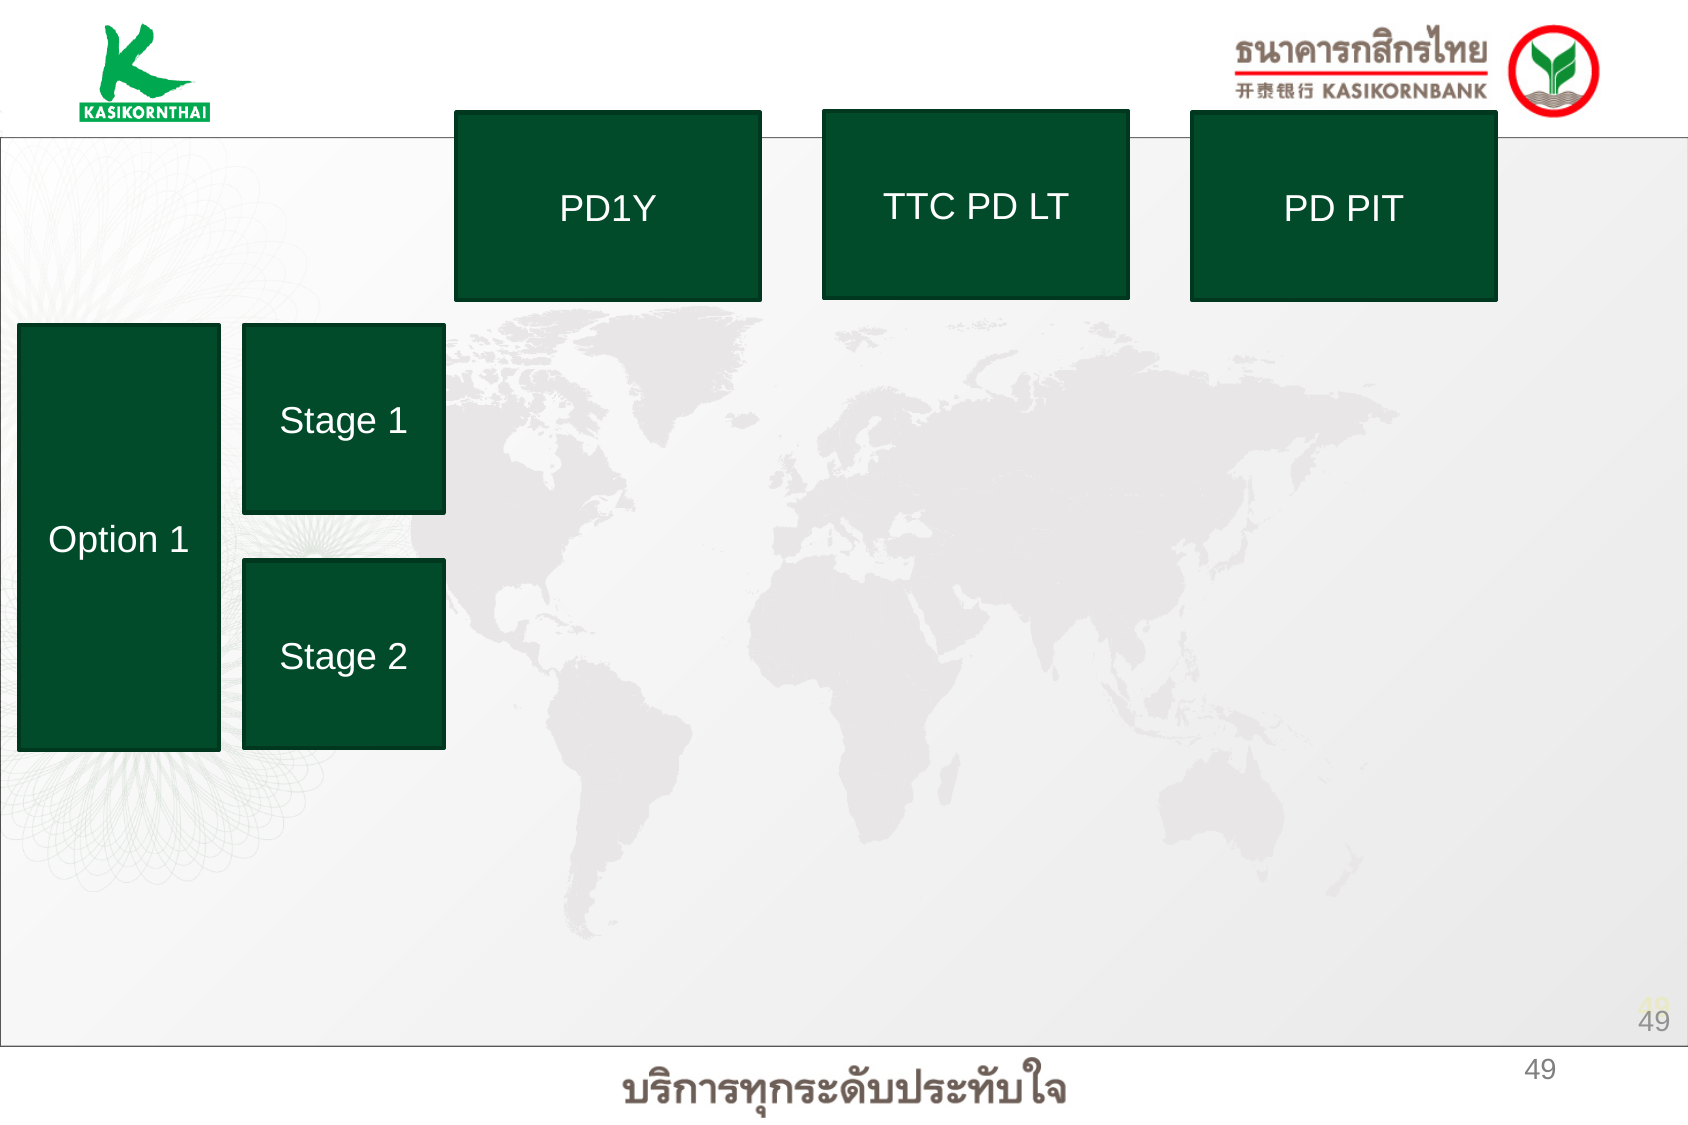

TTC PD LT
PD1Y
PD PIT
Option 1
Stage 1
Stage 2
49